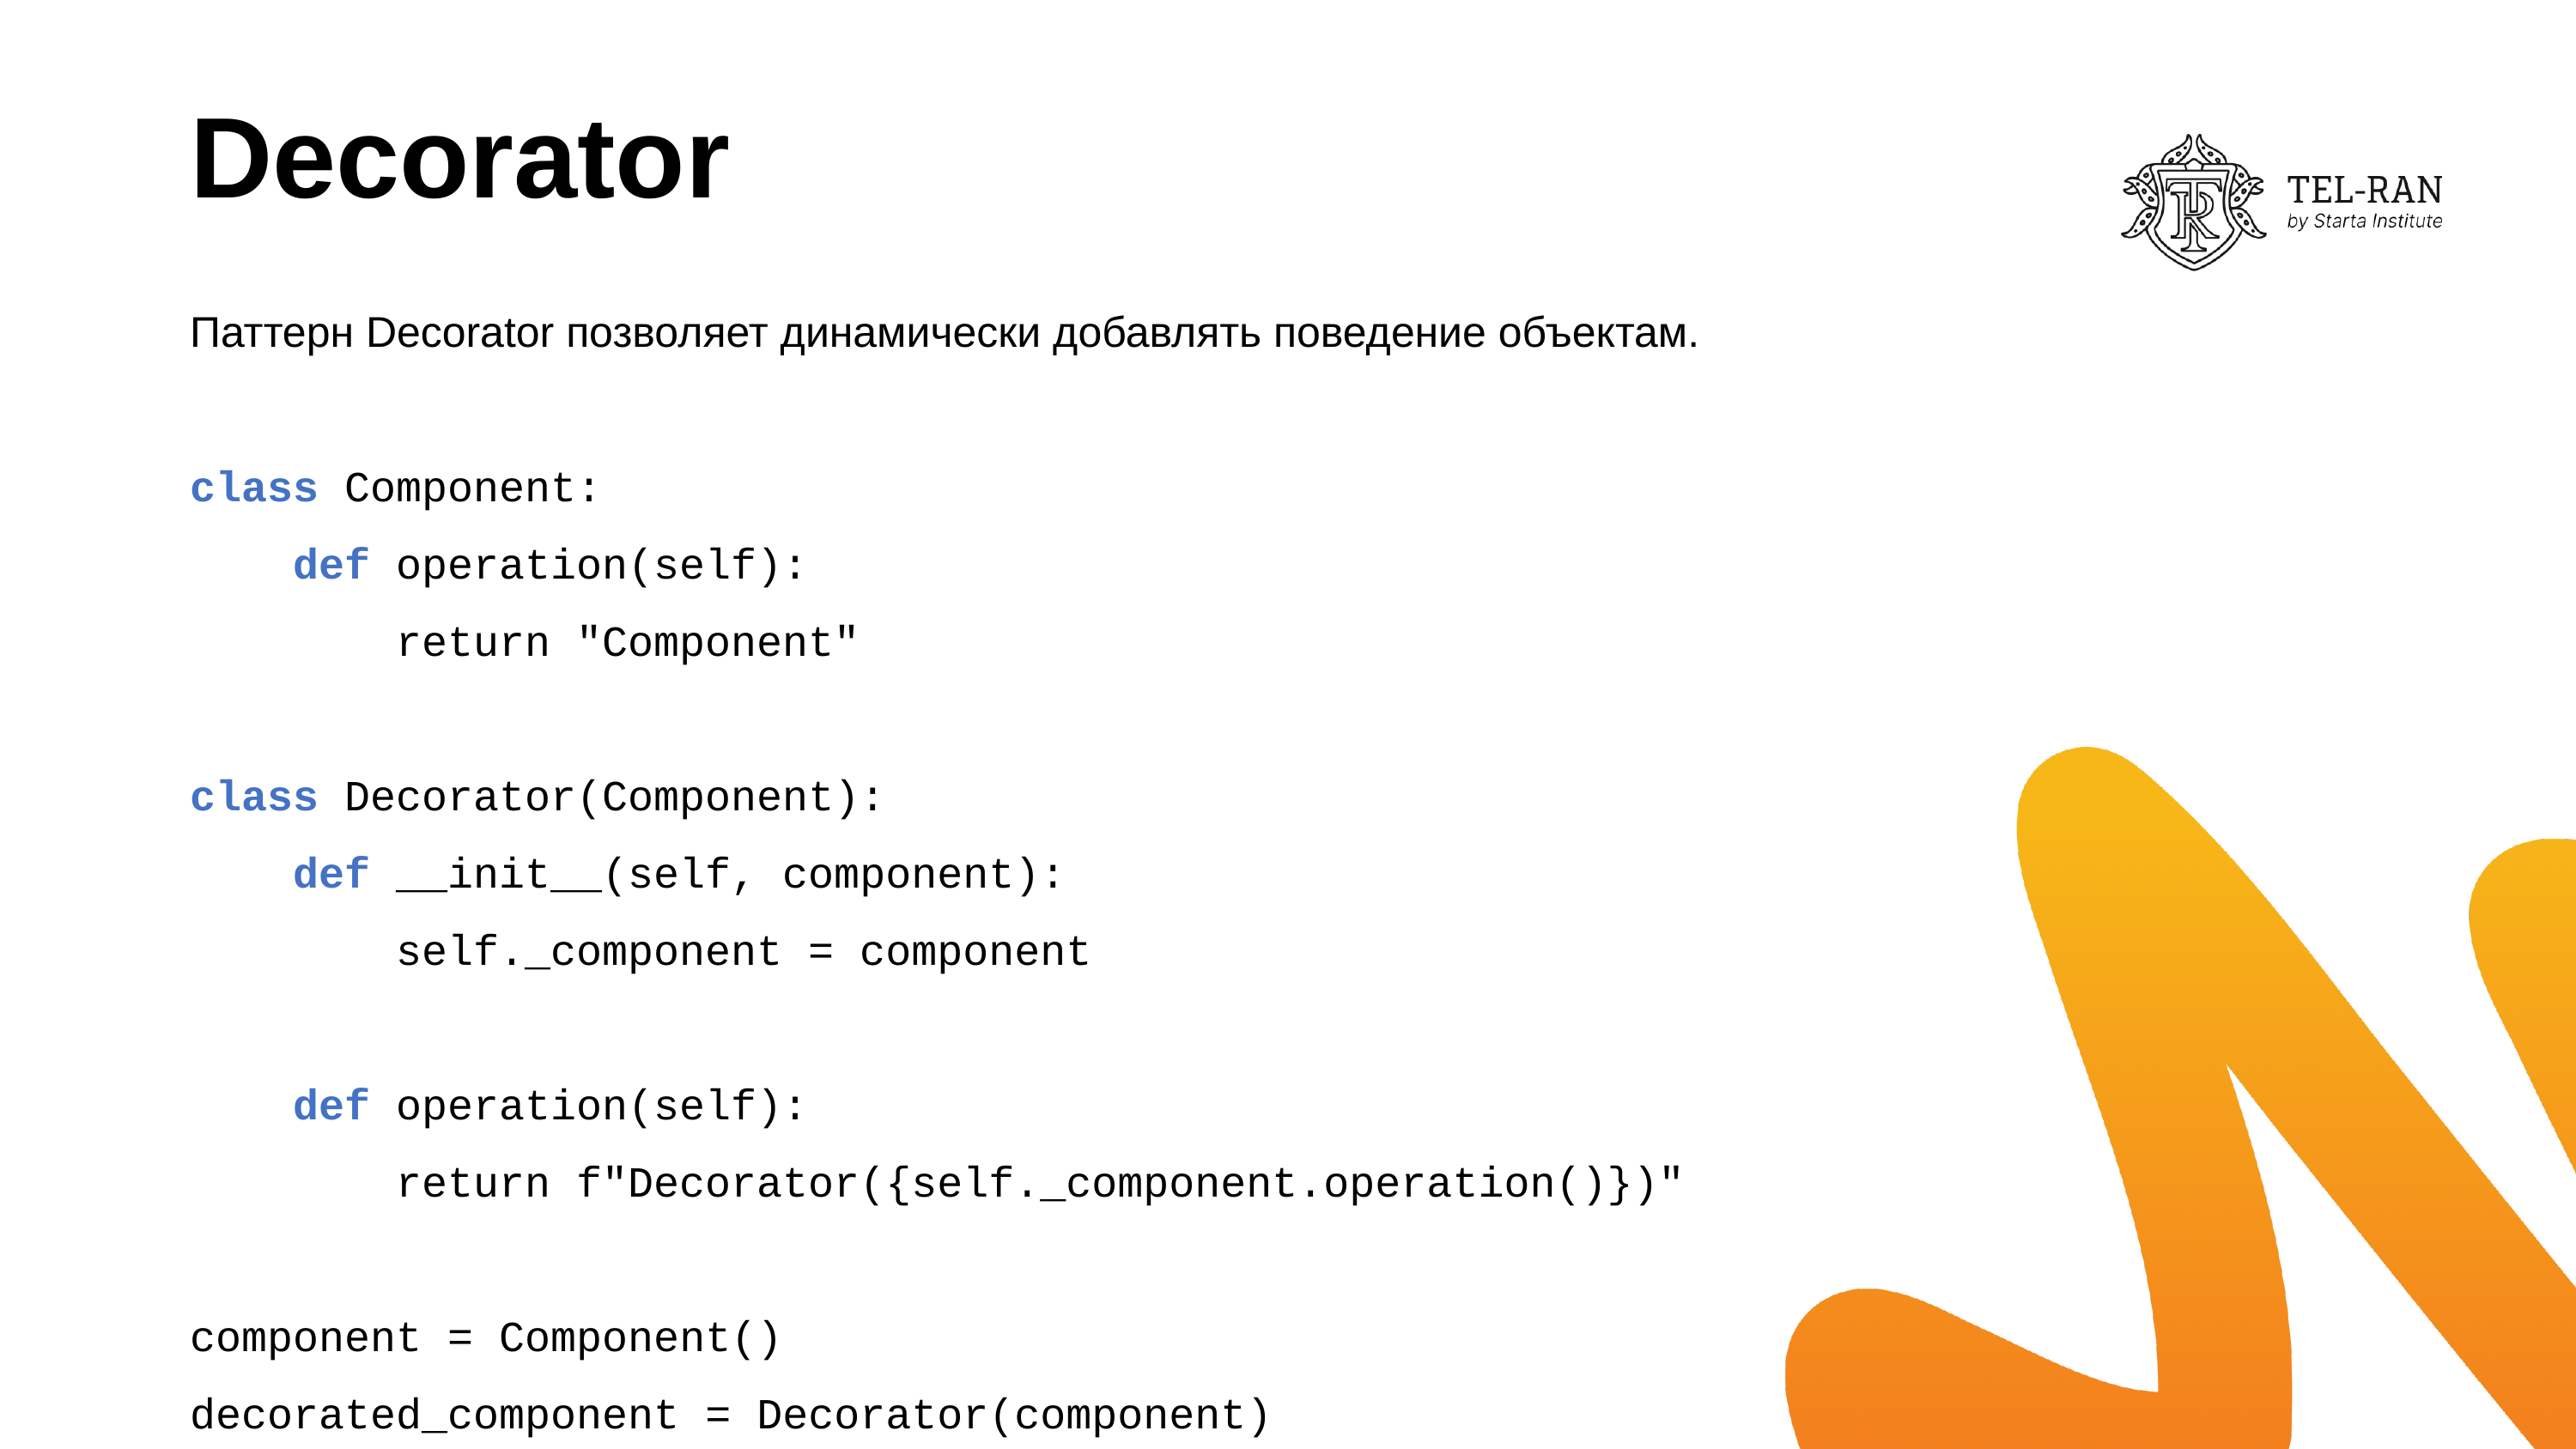

# Decorator
Паттерн Decorator позволяет динамически добавлять поведение объектам.

class Component:
    def operation(self):
        return "Component"

class Decorator(Component):
    def __init__(self, component):
        self._component = component

    def operation(self):
        return f"Decorator({self._component.operation()})"

component = Component()
decorated_component = Decorator(component)